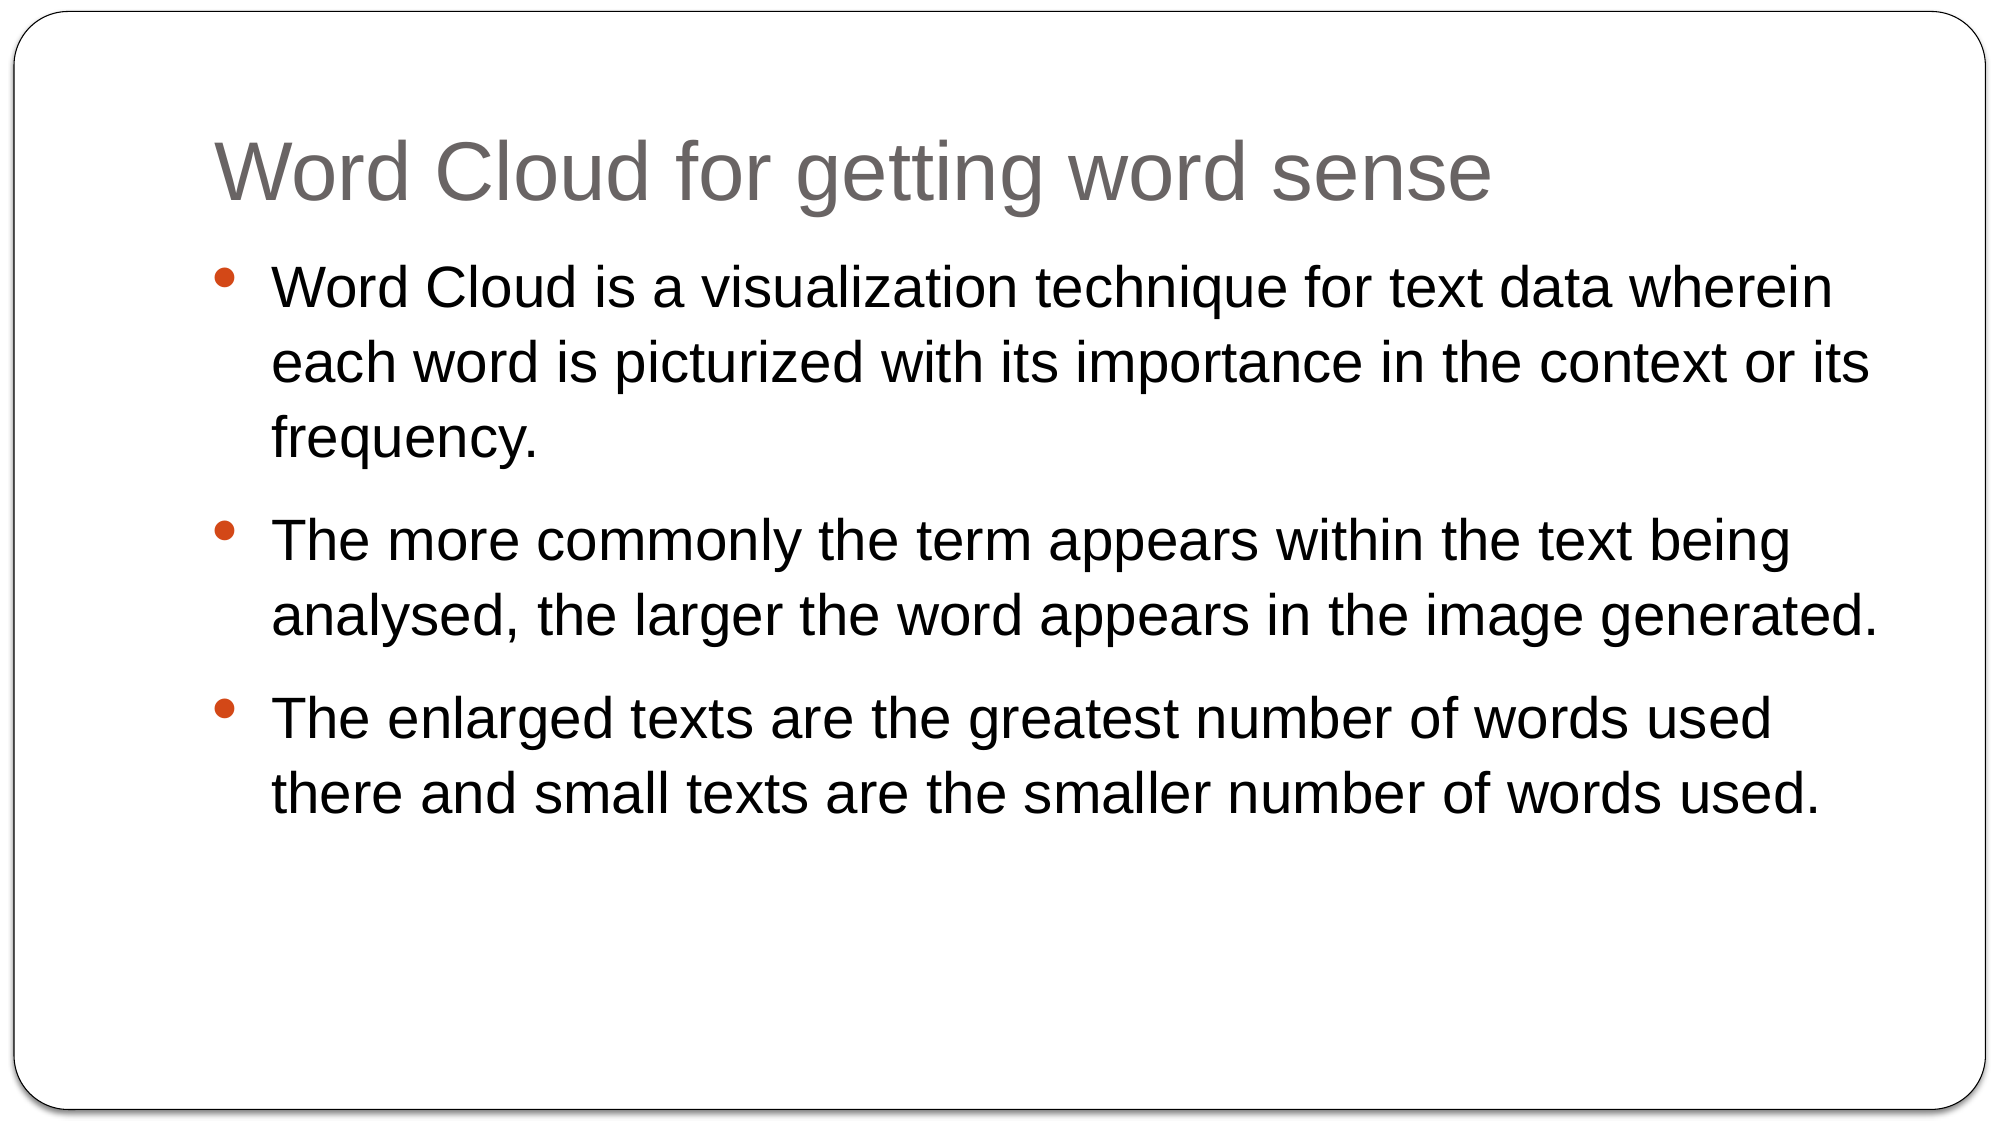

# Word Cloud for getting word sense
Word Cloud is a visualization technique for text data wherein each word is picturized with its importance in the context or its frequency.
The more commonly the term appears within the text being analysed, the larger the word appears in the image generated.
The enlarged texts are the greatest number of words used there and small texts are the smaller number of words used.